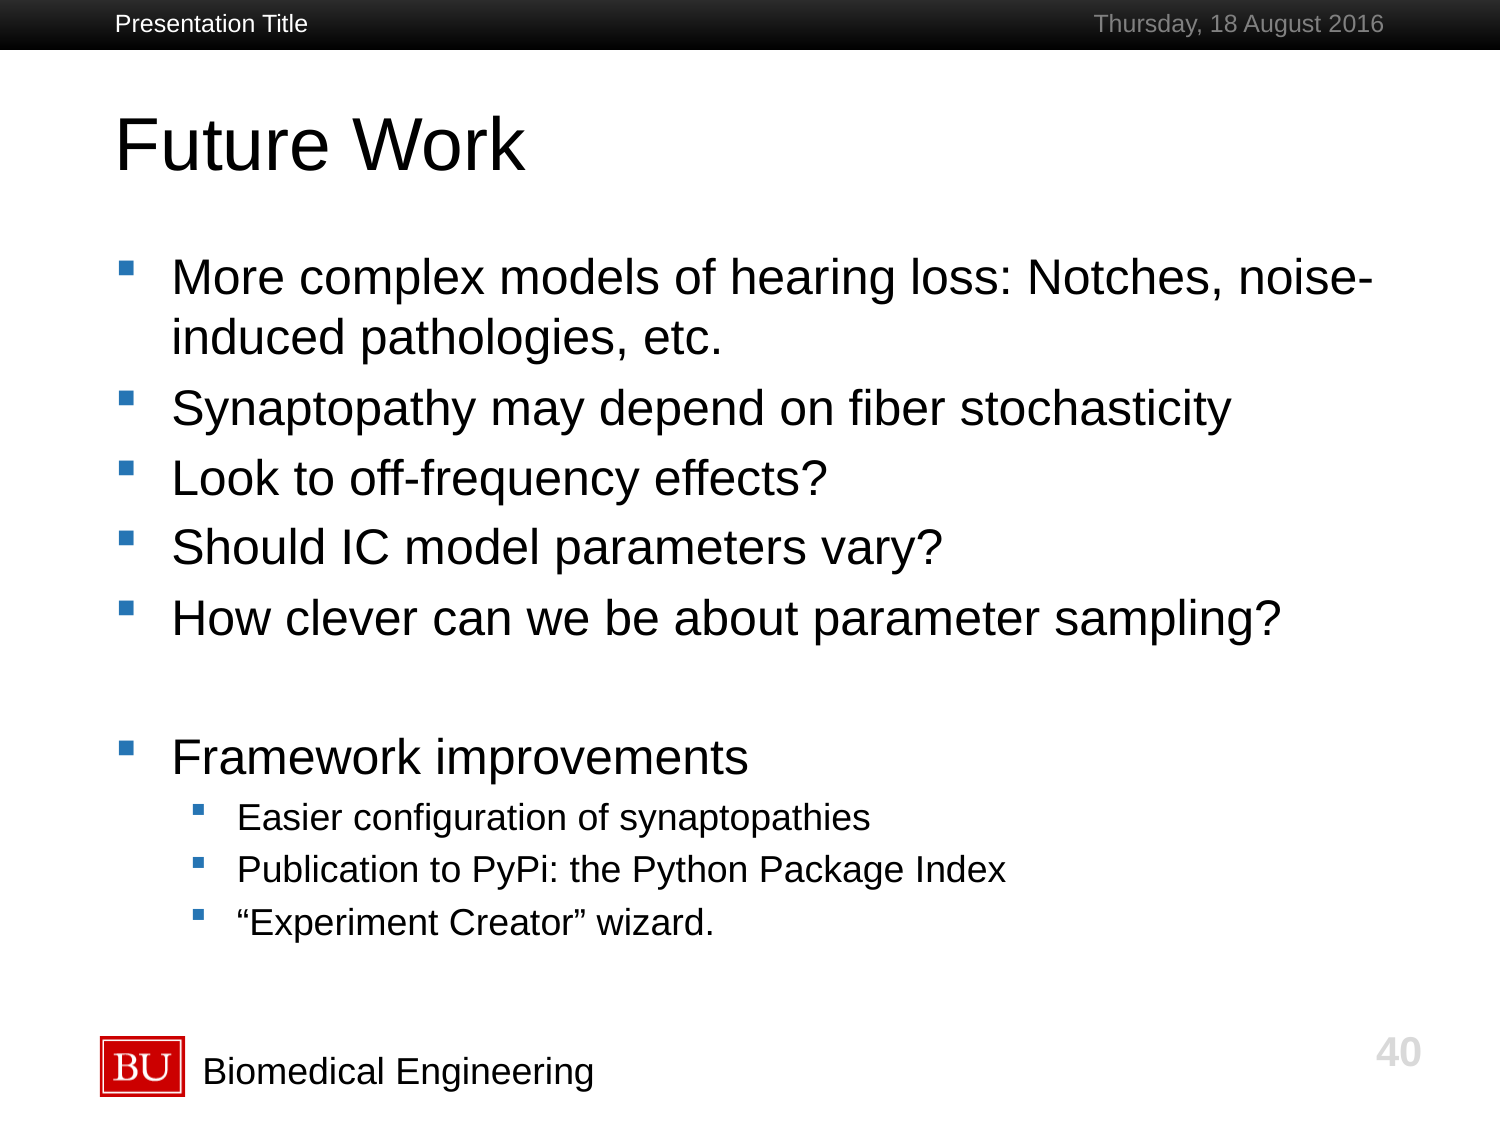

Presentation Title
Thursday, 18 August 2016
# Future Work
More complex models of hearing loss: Notches, noise-induced pathologies, etc.
Synaptopathy may depend on fiber stochasticity
Look to off-frequency effects?
Should IC model parameters vary?
How clever can we be about parameter sampling?

Framework improvements
Easier configuration of synaptopathies
Publication to PyPi: the Python Package Index
“Experiment Creator” wizard.
40